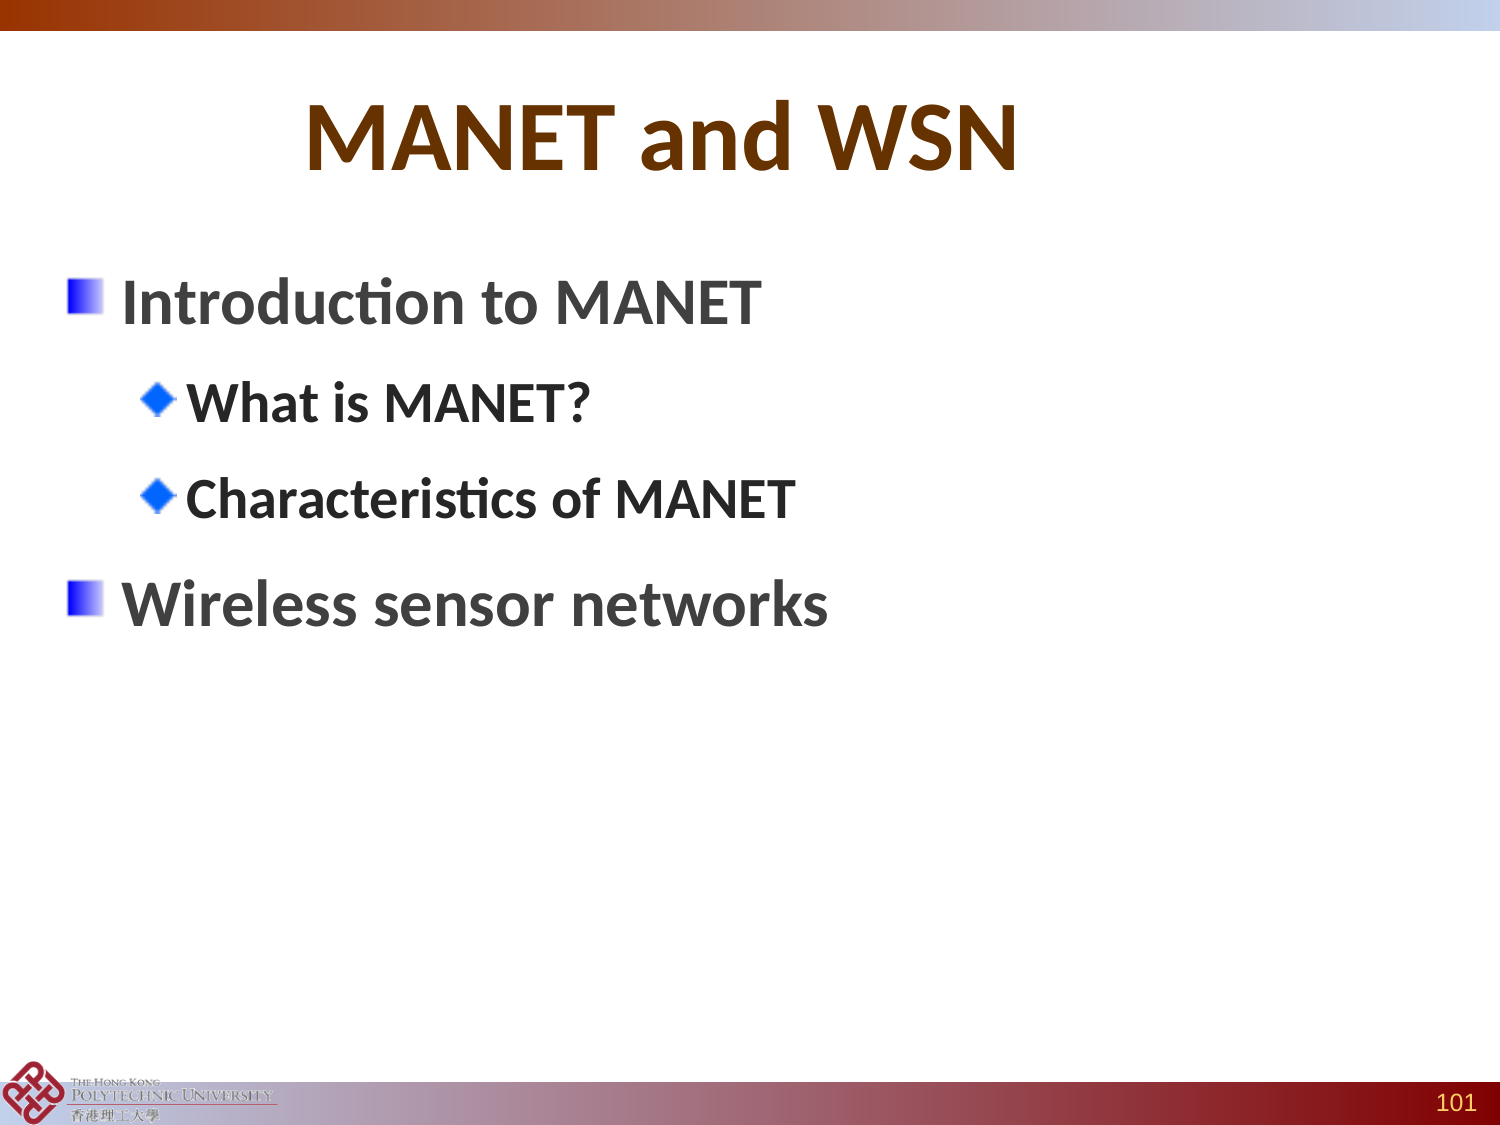

# MANET and WSN
Introduction to MANET
What is MANET?
Characteristics of MANET
Wireless sensor networks